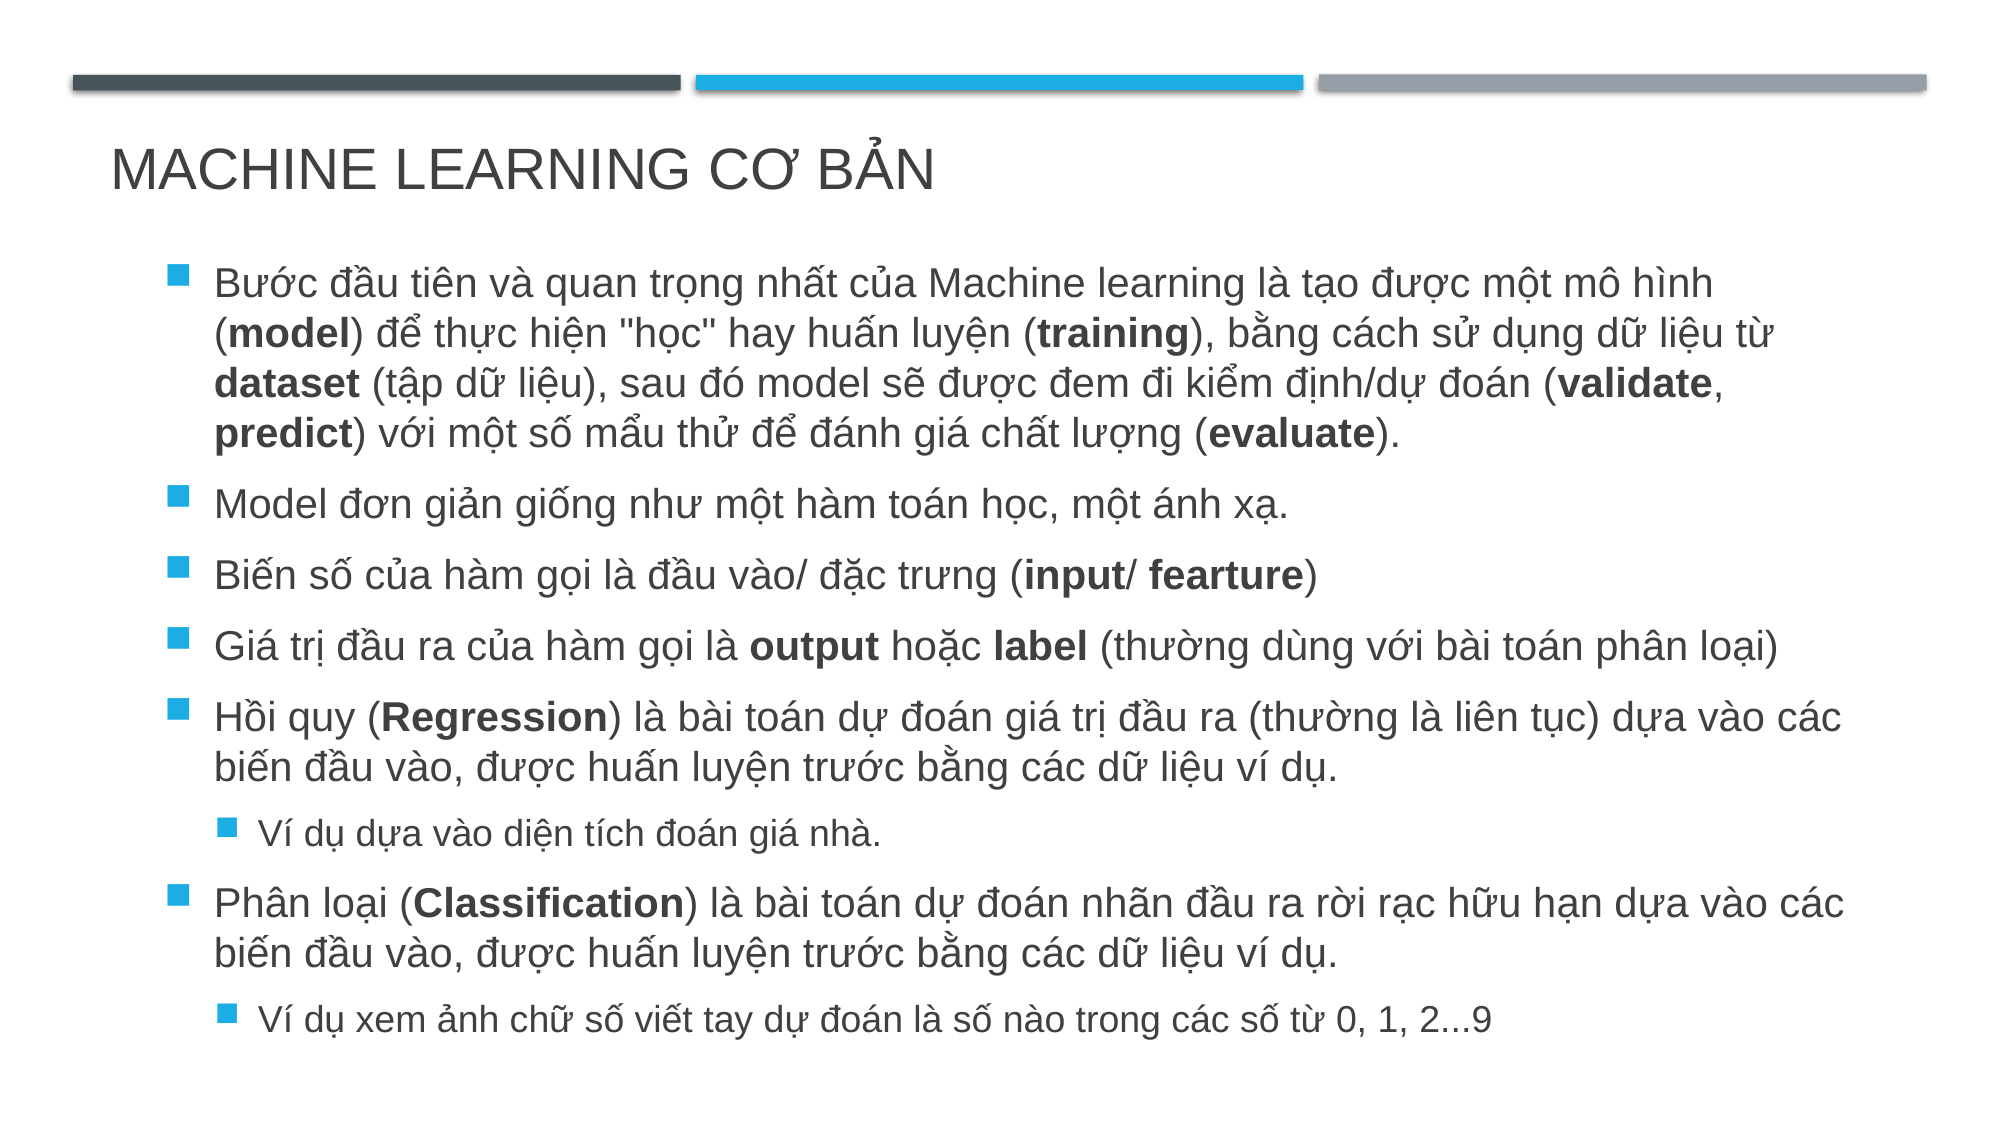

# Machine learning cơ bản
Bước đầu tiên và quan trọng nhất của Machine learning là tạo được một mô hình (model) để thực hiện "học" hay huấn luyện (training), bằng cách sử dụng dữ liệu từ dataset (tập dữ liệu), sau đó model sẽ được đem đi kiểm định/dự đoán (validate, predict) với một số mẩu thử để đánh giá chất lượng (evaluate).
Model đơn giản giống như một hàm toán học, một ánh xạ.
Biến số của hàm gọi là đầu vào/ đặc trưng (input/ fearture)
Giá trị đầu ra của hàm gọi là output hoặc label (thường dùng với bài toán phân loại)
Hồi quy (Regression) là bài toán dự đoán giá trị đầu ra (thường là liên tục) dựa vào các biến đầu vào, được huấn luyện trước bằng các dữ liệu ví dụ.
Ví dụ dựa vào diện tích đoán giá nhà.
Phân loại (Classification) là bài toán dự đoán nhãn đầu ra rời rạc hữu hạn dựa vào các biến đầu vào, được huấn luyện trước bằng các dữ liệu ví dụ.
Ví dụ xem ảnh chữ số viết tay dự đoán là số nào trong các số từ 0, 1, 2...9